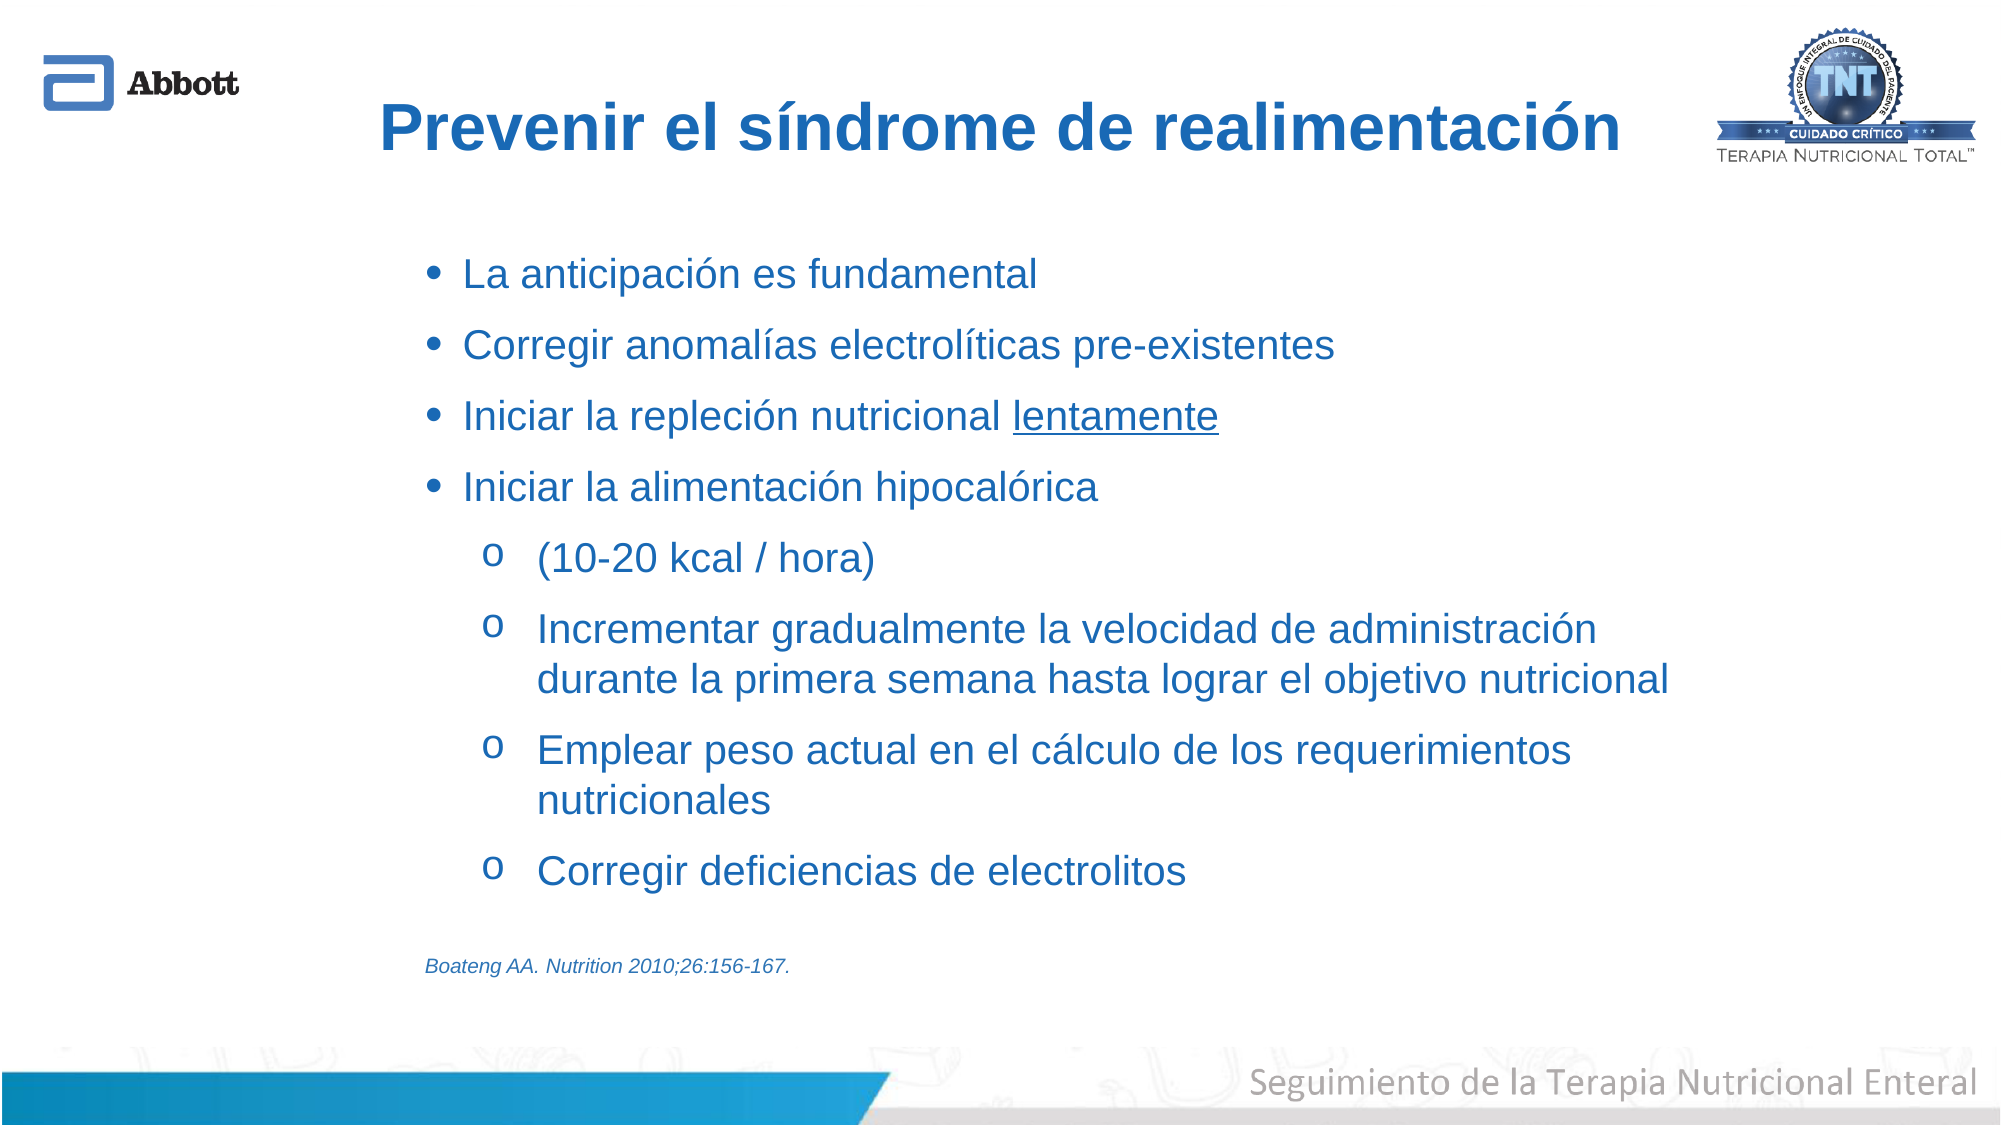

Prevenir el síndrome de realimentación
La anticipación es fundamental
Corregir anomalías electrolíticas pre-existentes
Iniciar la repleción nutricional lentamente
Iniciar la alimentación hipocalórica
(10-20 kcal / hora)
Incrementar gradualmente la velocidad de administración durante la primera semana hasta lograr el objetivo nutricional
Emplear peso actual en el cálculo de los requerimientos nutricionales
Corregir deficiencias de electrolitos
Boateng AA. Nutrition 2010;26:156-167.